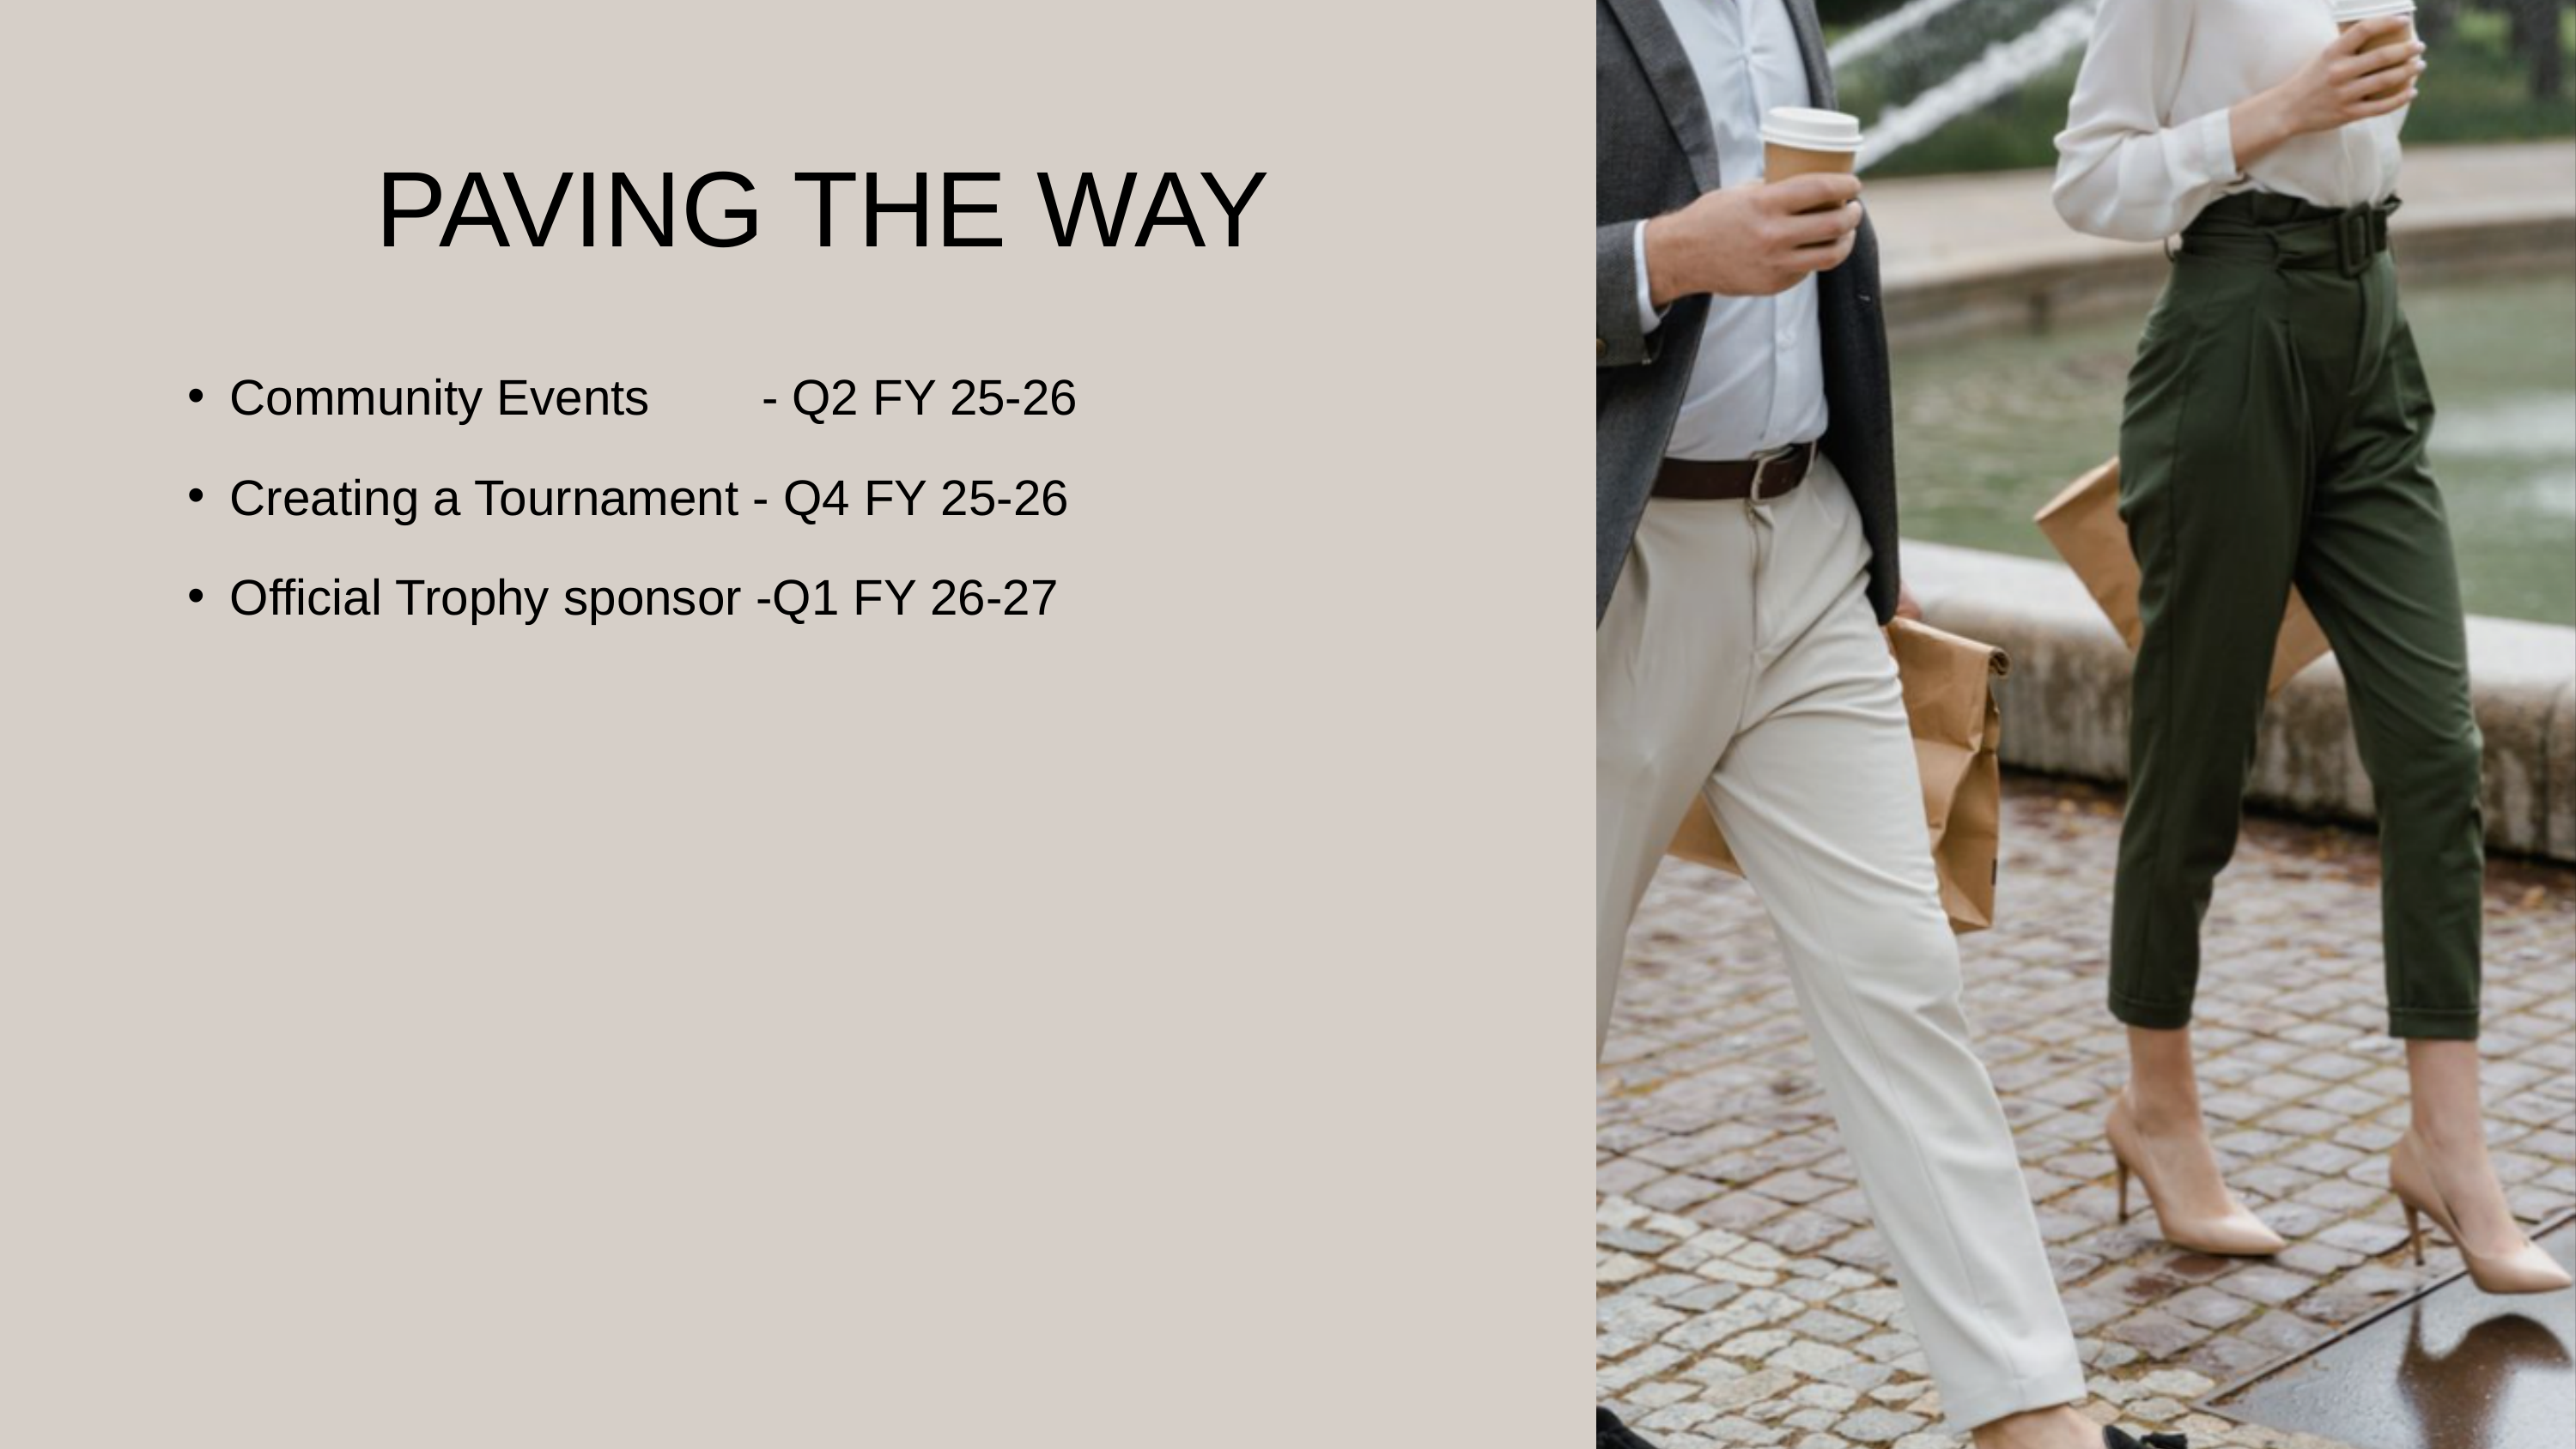

PAVING THE WAY

Community Events        - Q2 FY 25-26

Creating a Tournament - Q4 FY 25-26

Official Trophy sponsor -Q1 FY 26-27